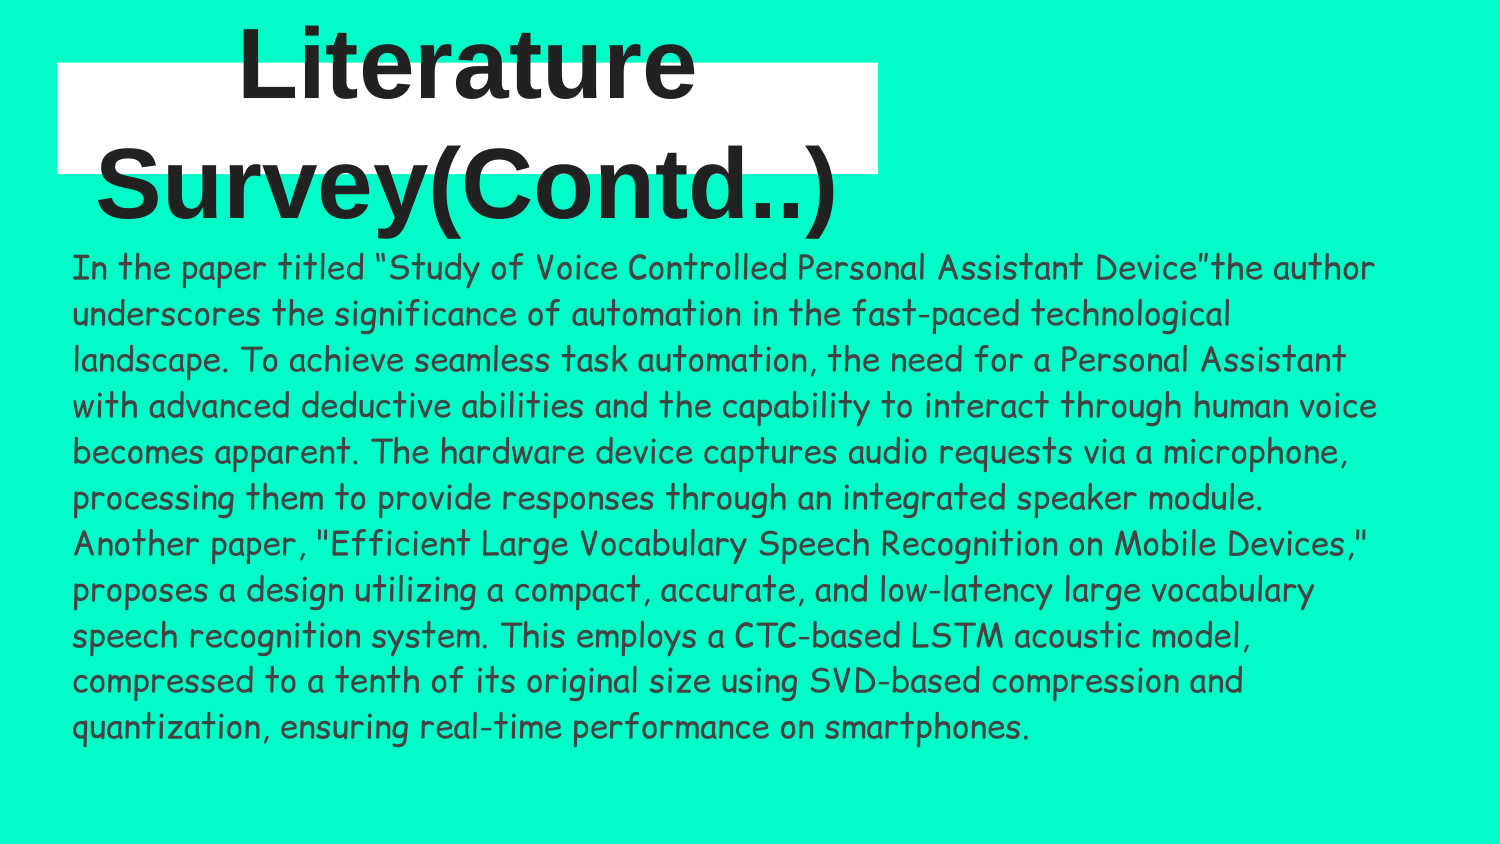

# Literature Survey(Contd..)
In the paper titled “Study of Voice Controlled Personal Assistant Device”the author underscores the significance of automation in the fast-paced technological landscape. To achieve seamless task automation, the need for a Personal Assistant with advanced deductive abilities and the capability to interact through human voice becomes apparent. The hardware device captures audio requests via a microphone, processing them to provide responses through an integrated speaker module. Another paper, "Efficient Large Vocabulary Speech Recognition on Mobile Devices," proposes a design utilizing a compact, accurate, and low-latency large vocabulary speech recognition system. This employs a CTC-based LSTM acoustic model, compressed to a tenth of its original size using SVD-based compression and quantization, ensuring real-time performance on smartphones.